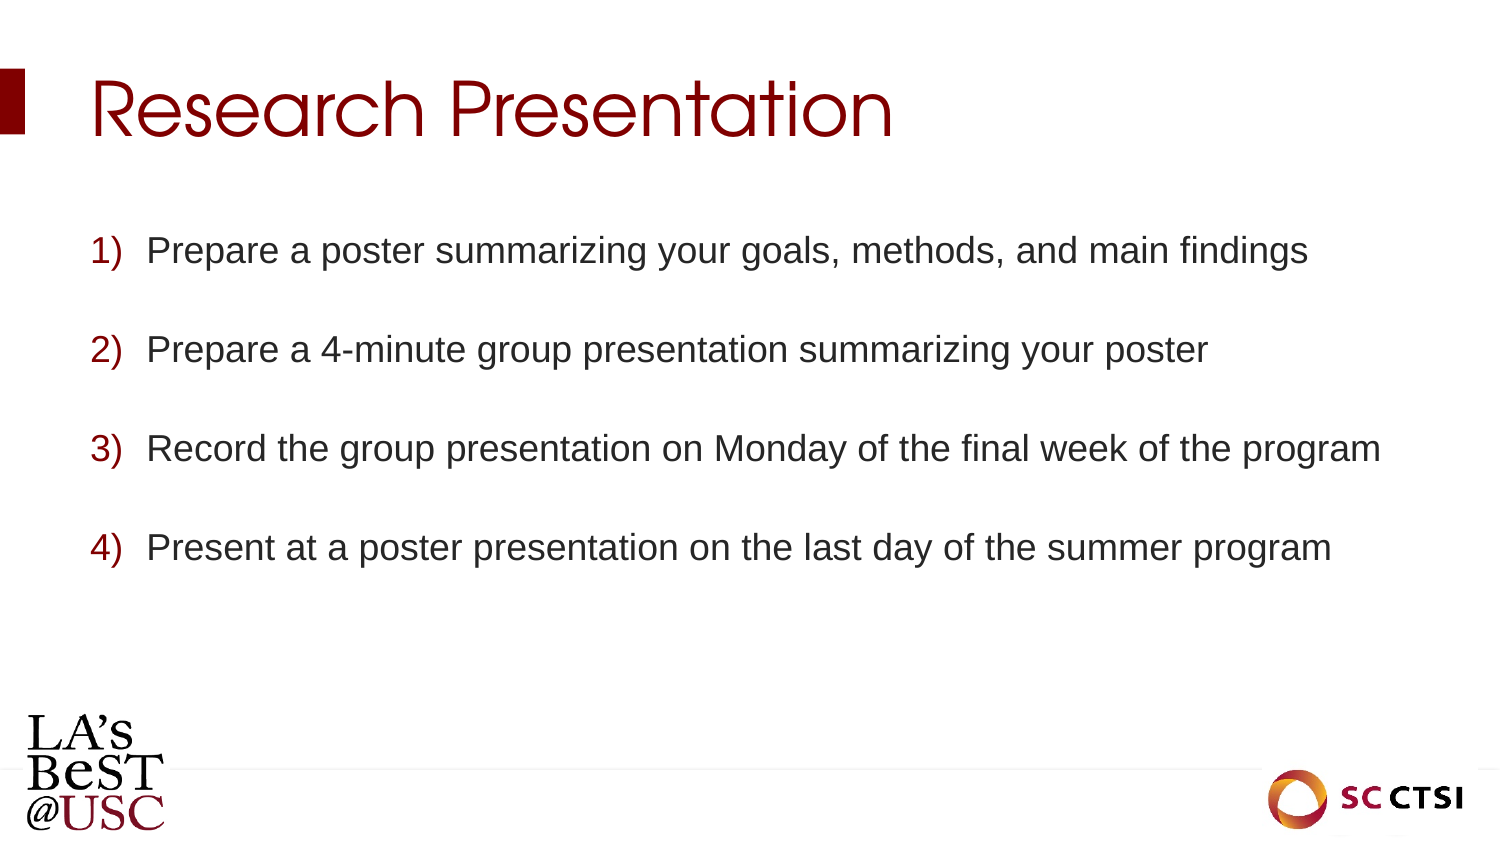

# Research Presentation

Prepare a poster summarizing your goals, methods, and main findings

Prepare a 4-minute group presentation summarizing your poster

Record the group presentation on Monday of the final week of the program

Present at a poster presentation on the last day of the summer program